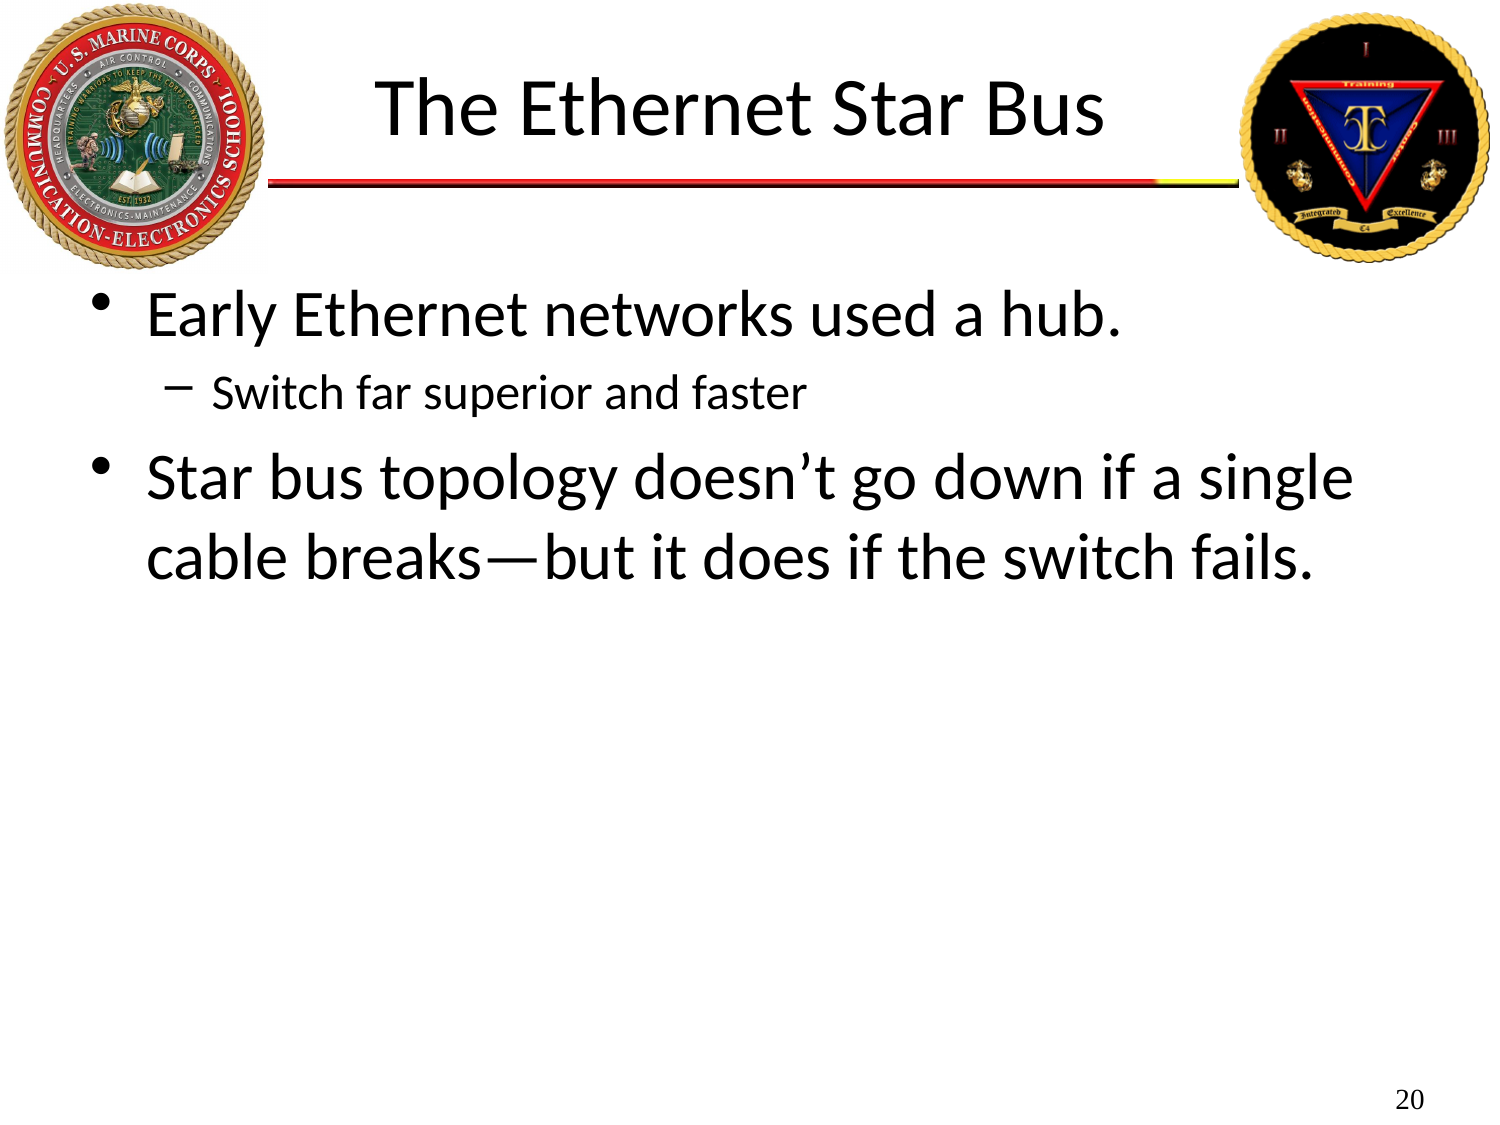

# The Ethernet Star Bus
Early Ethernet networks used a hub.
Switch far superior and faster
Star bus topology doesn’t go down if a single cable breaks—but it does if the switch fails.